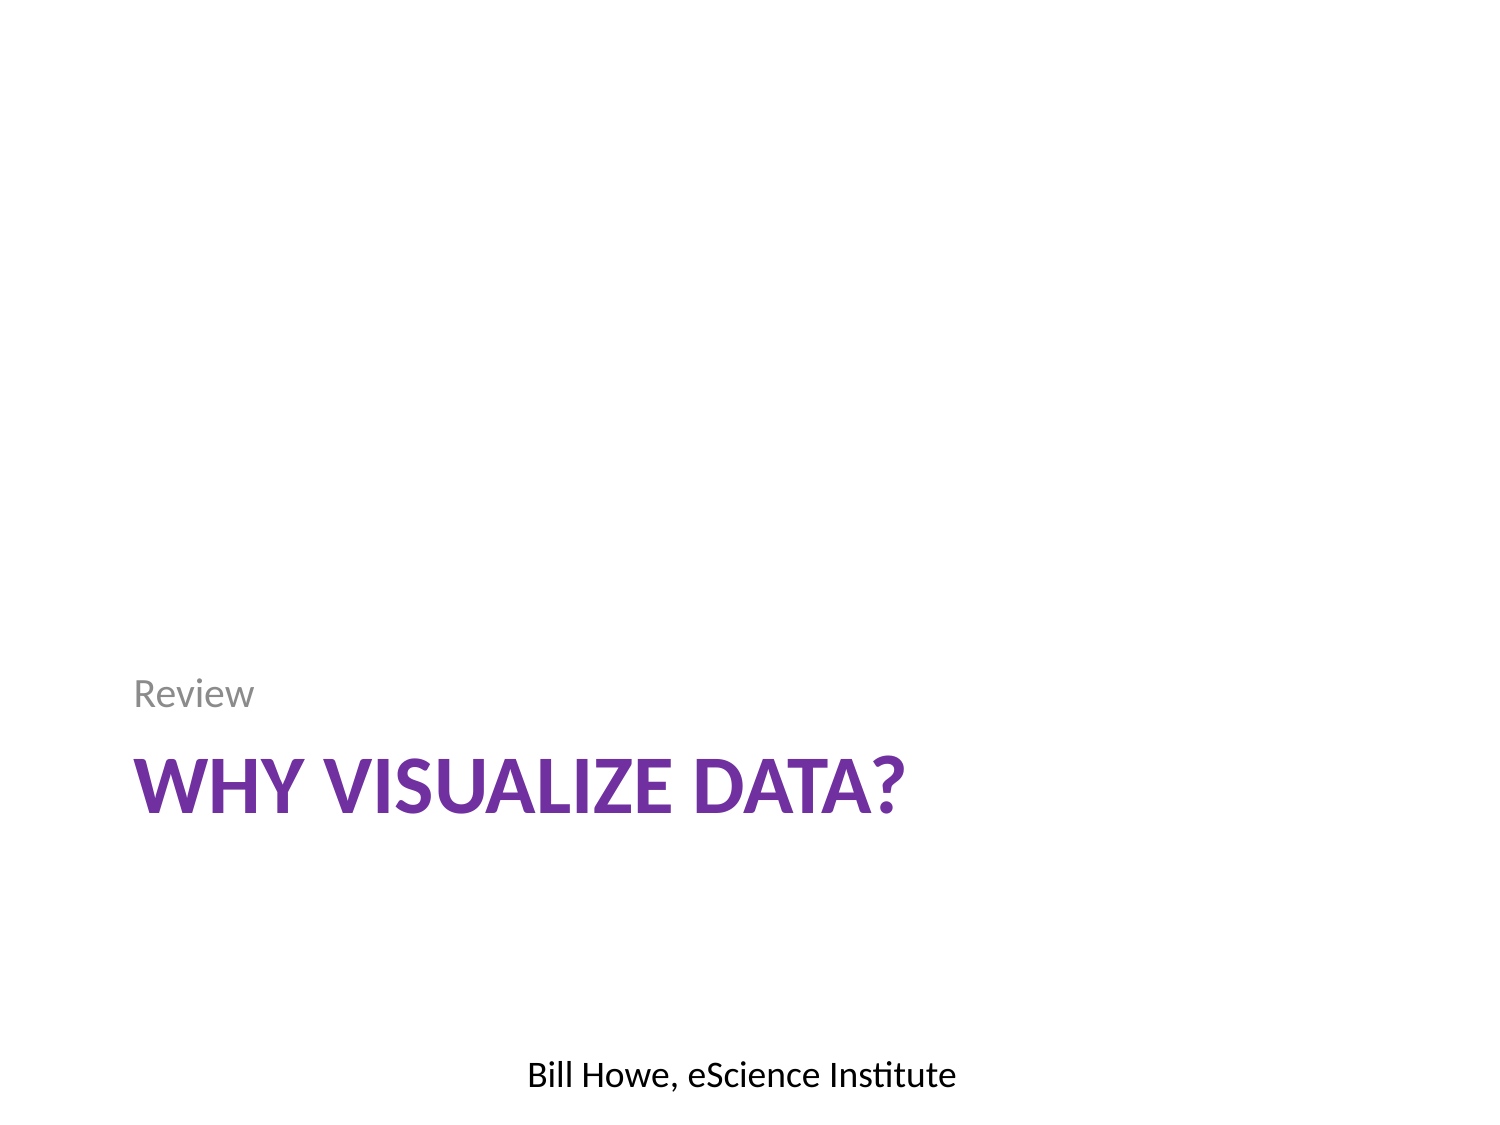

Review
# Why Visualize Data?
Bill Howe, eScience Institute